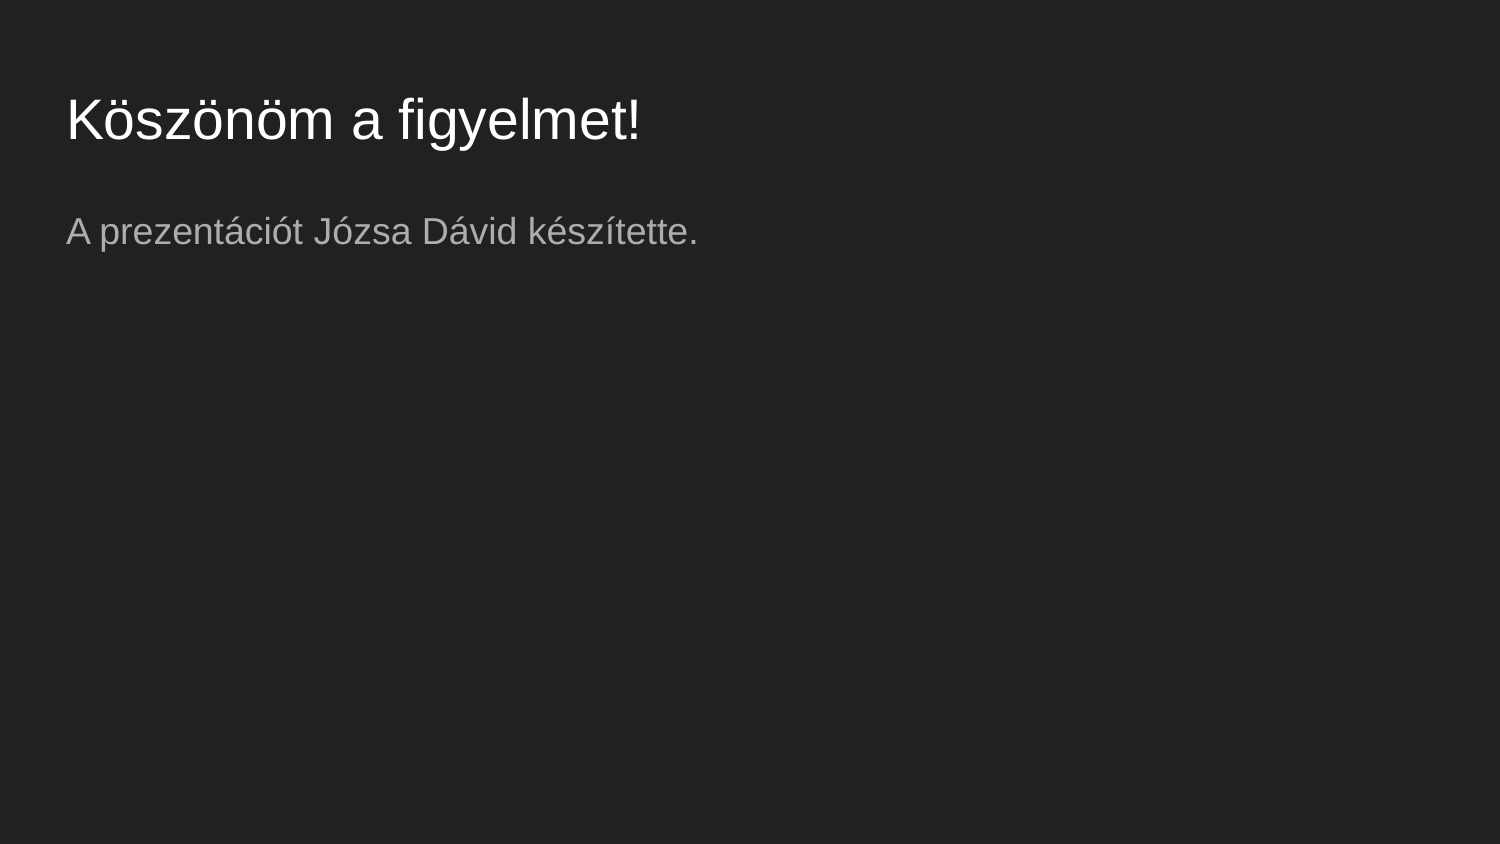

# Köszönöm a figyelmet!
A prezentációt Józsa Dávid készítette.